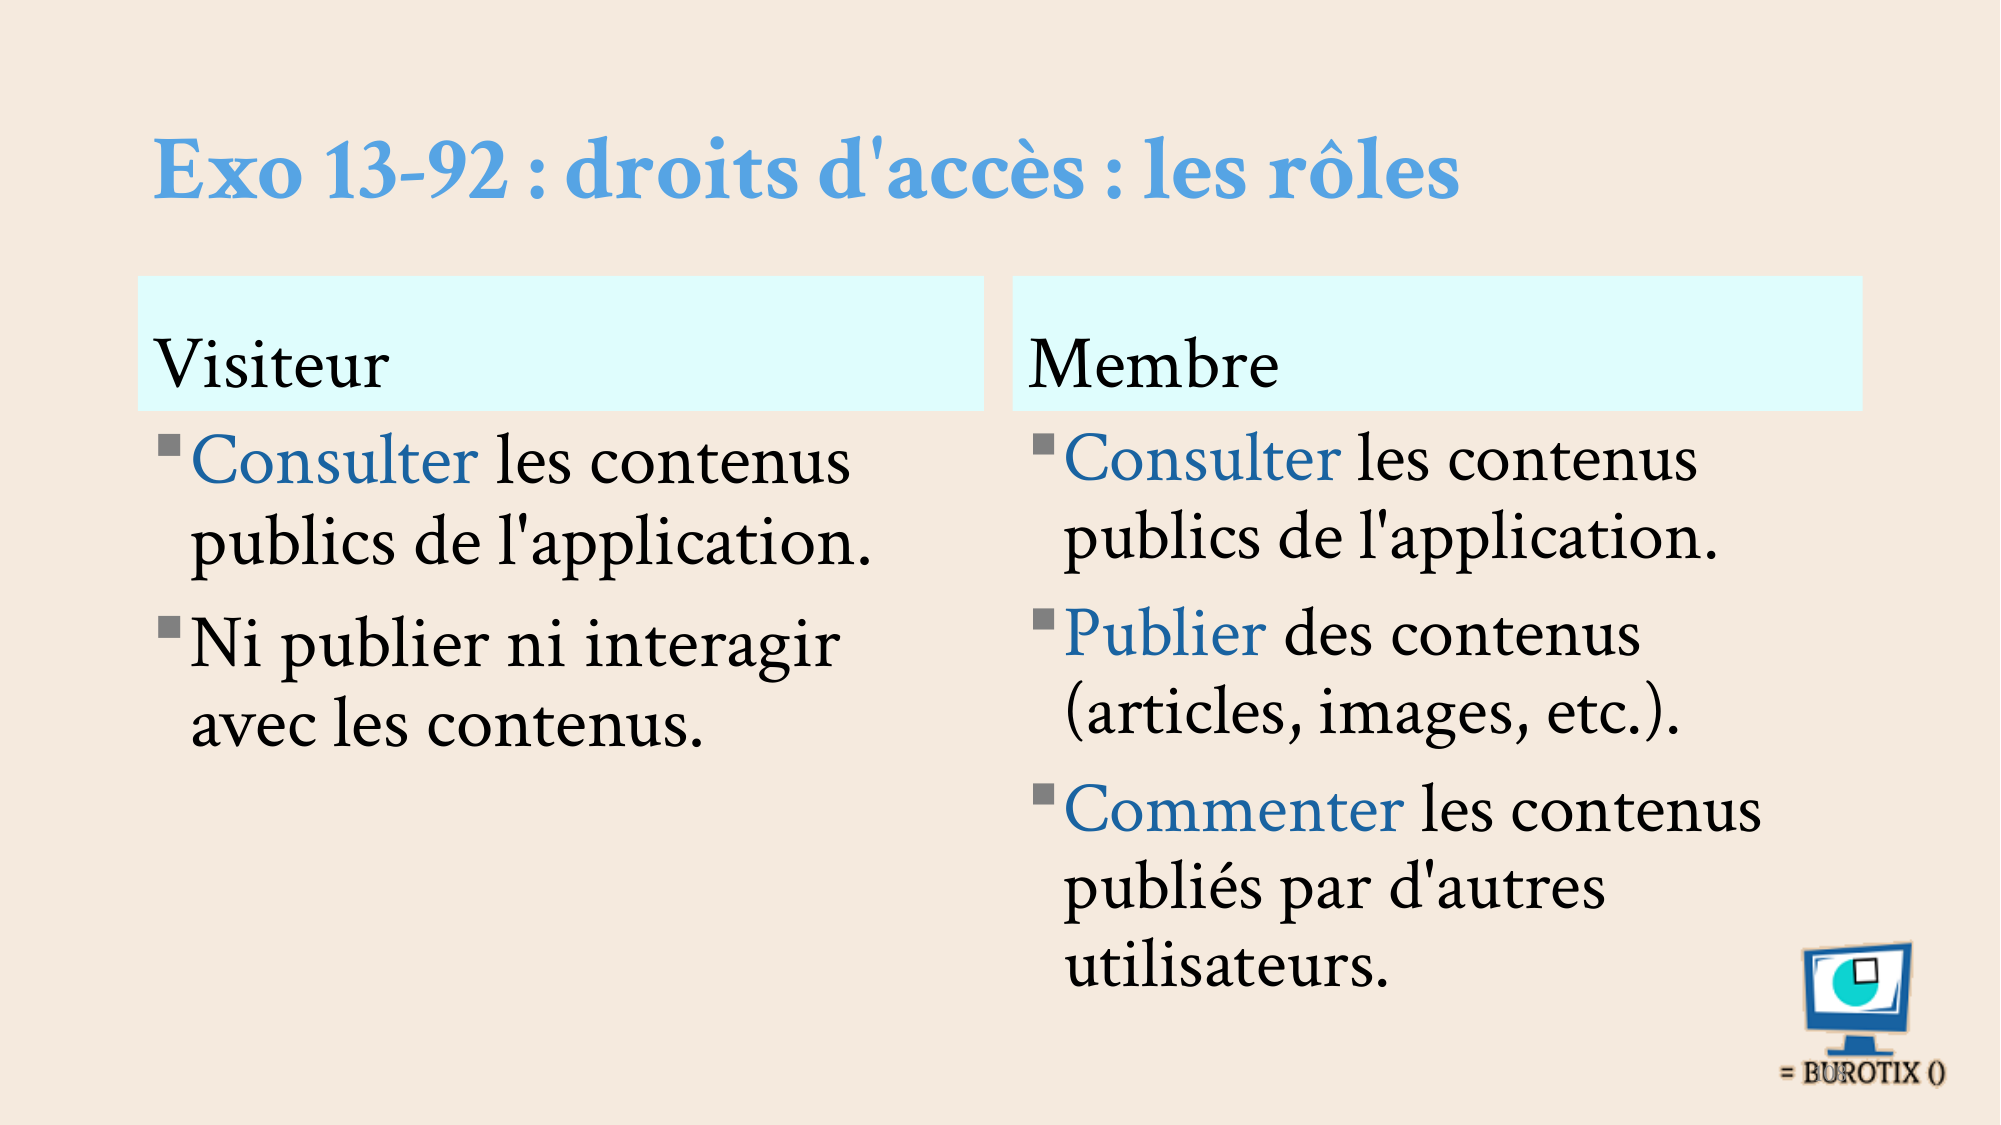

# Exo 13-92 : droits d'accès : les rôles
Visiteur
Membre
Consulter les contenus publics de l'application.
Ni publier ni interagir avec les contenus.
Consulter les contenus publics de l'application.
Publier des contenus (articles, images, etc.).
Commenter les contenus publiés par d'autres utilisateurs.
108